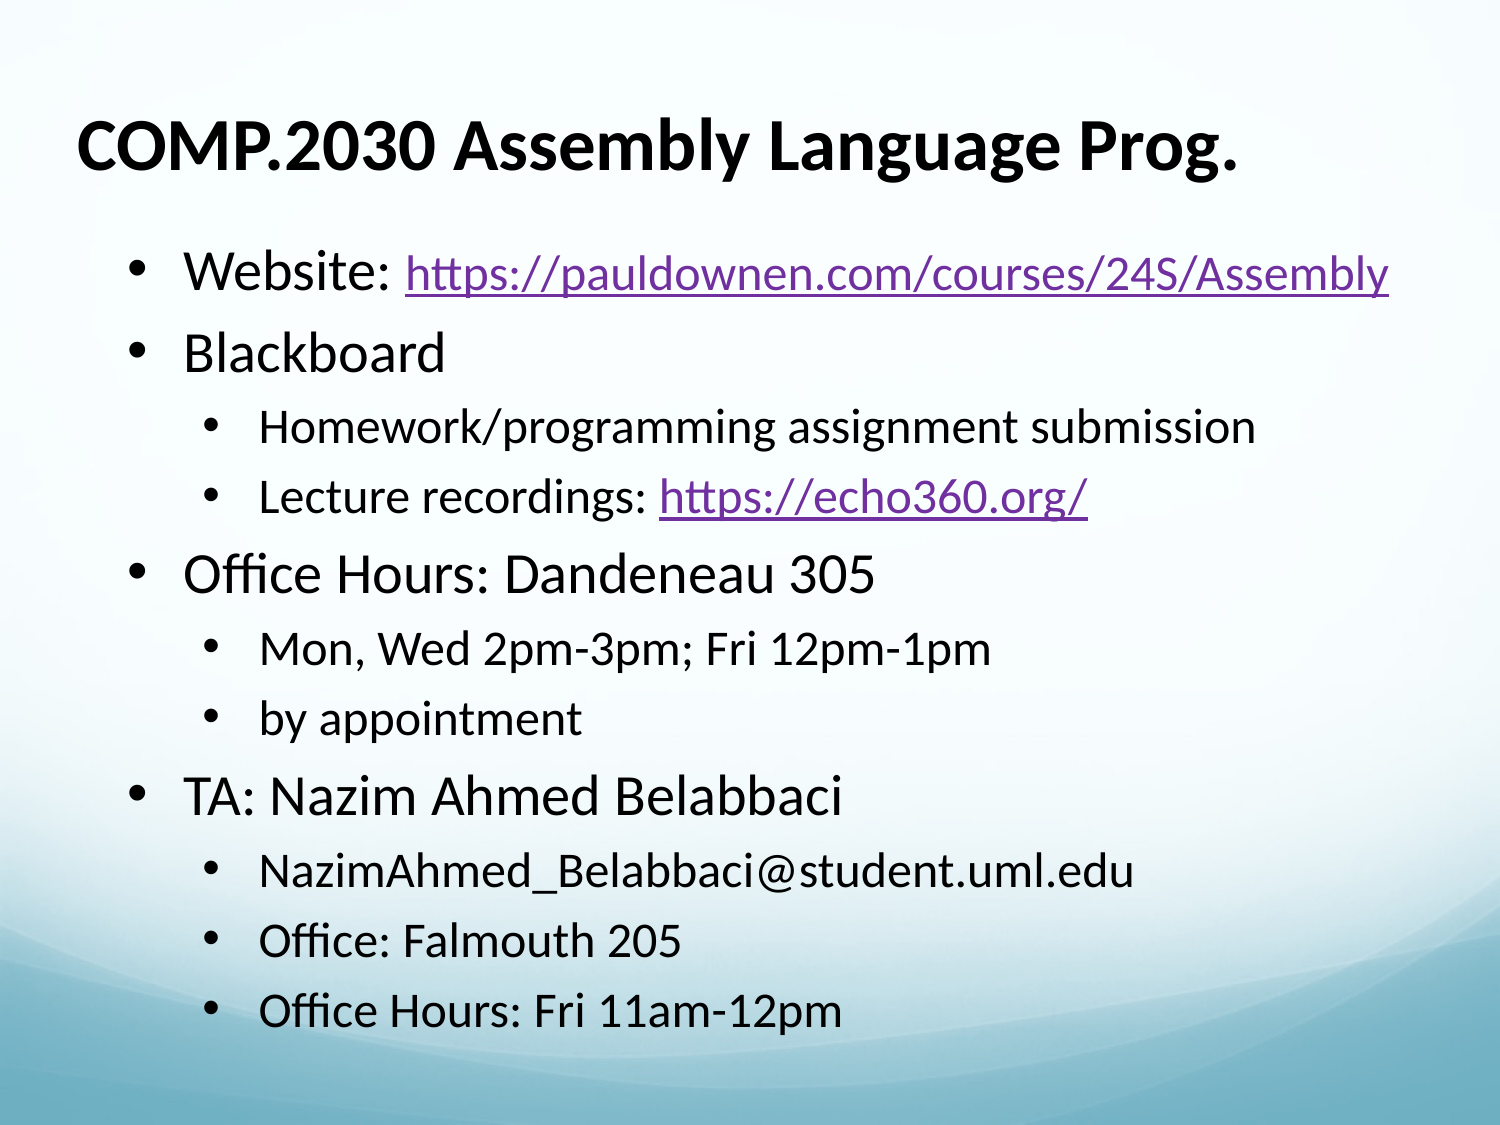

COMP.2030 Assembly Language Prog.
Website: https://pauldownen.com/courses/24S/Assembly
Blackboard
Homework/programming assignment submission
Lecture recordings: https://echo360.org/
Office Hours: Dandeneau 305
Mon, Wed 2pm-3pm; Fri 12pm-1pm
by appointment
TA: Nazim Ahmed Belabbaci
NazimAhmed_Belabbaci@student.uml.edu
Office: Falmouth 205
Office Hours: Fri 11am-12pm